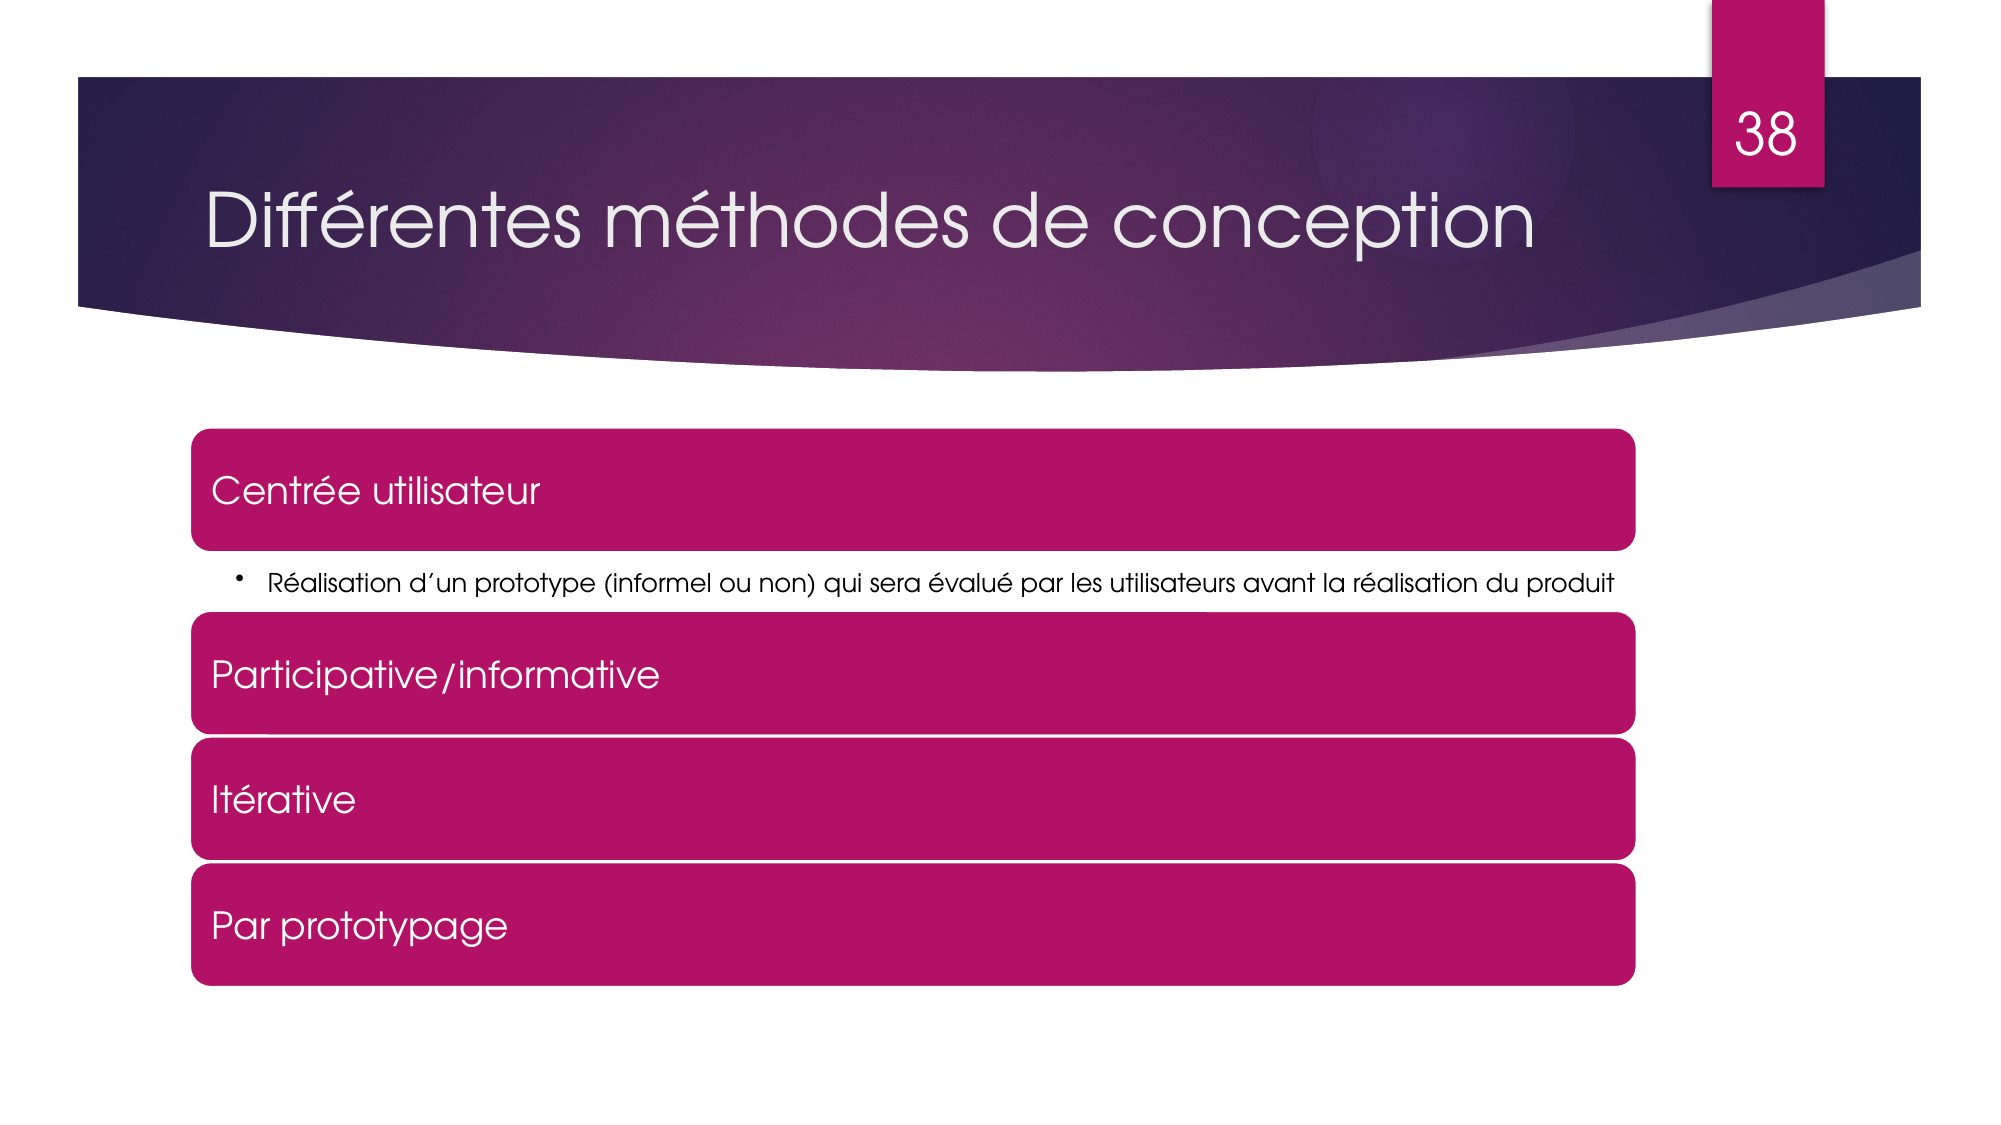

38
# Différentes méthodes de conception
Centrée utilisateur
Participative/informative
Itérative
Par prototypage
Réalisation d’un prototype (informel ou non) qui sera évalué par les utilisateurs avant la réalisation du produit